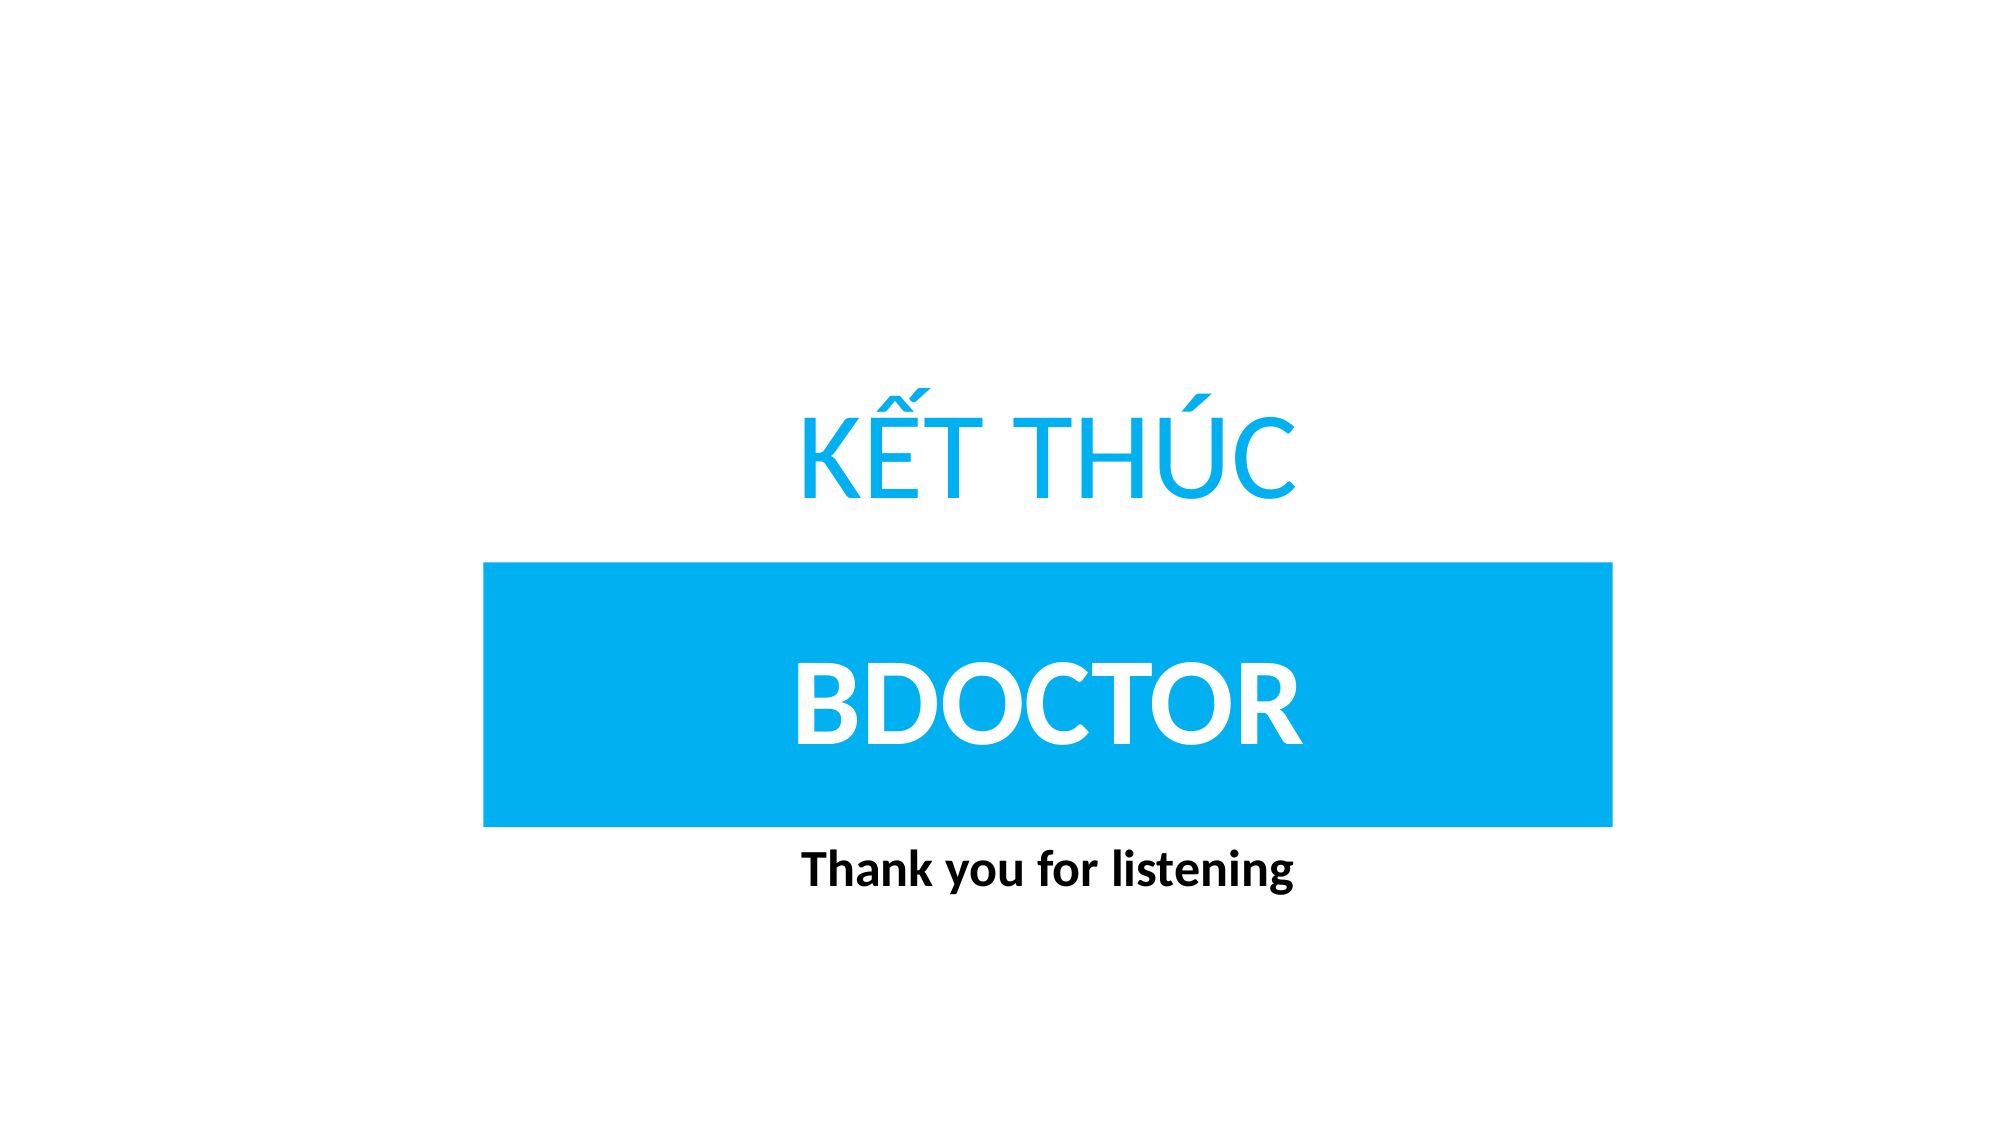

KẾT THÚC
BDOCTOR
Thank you for listening